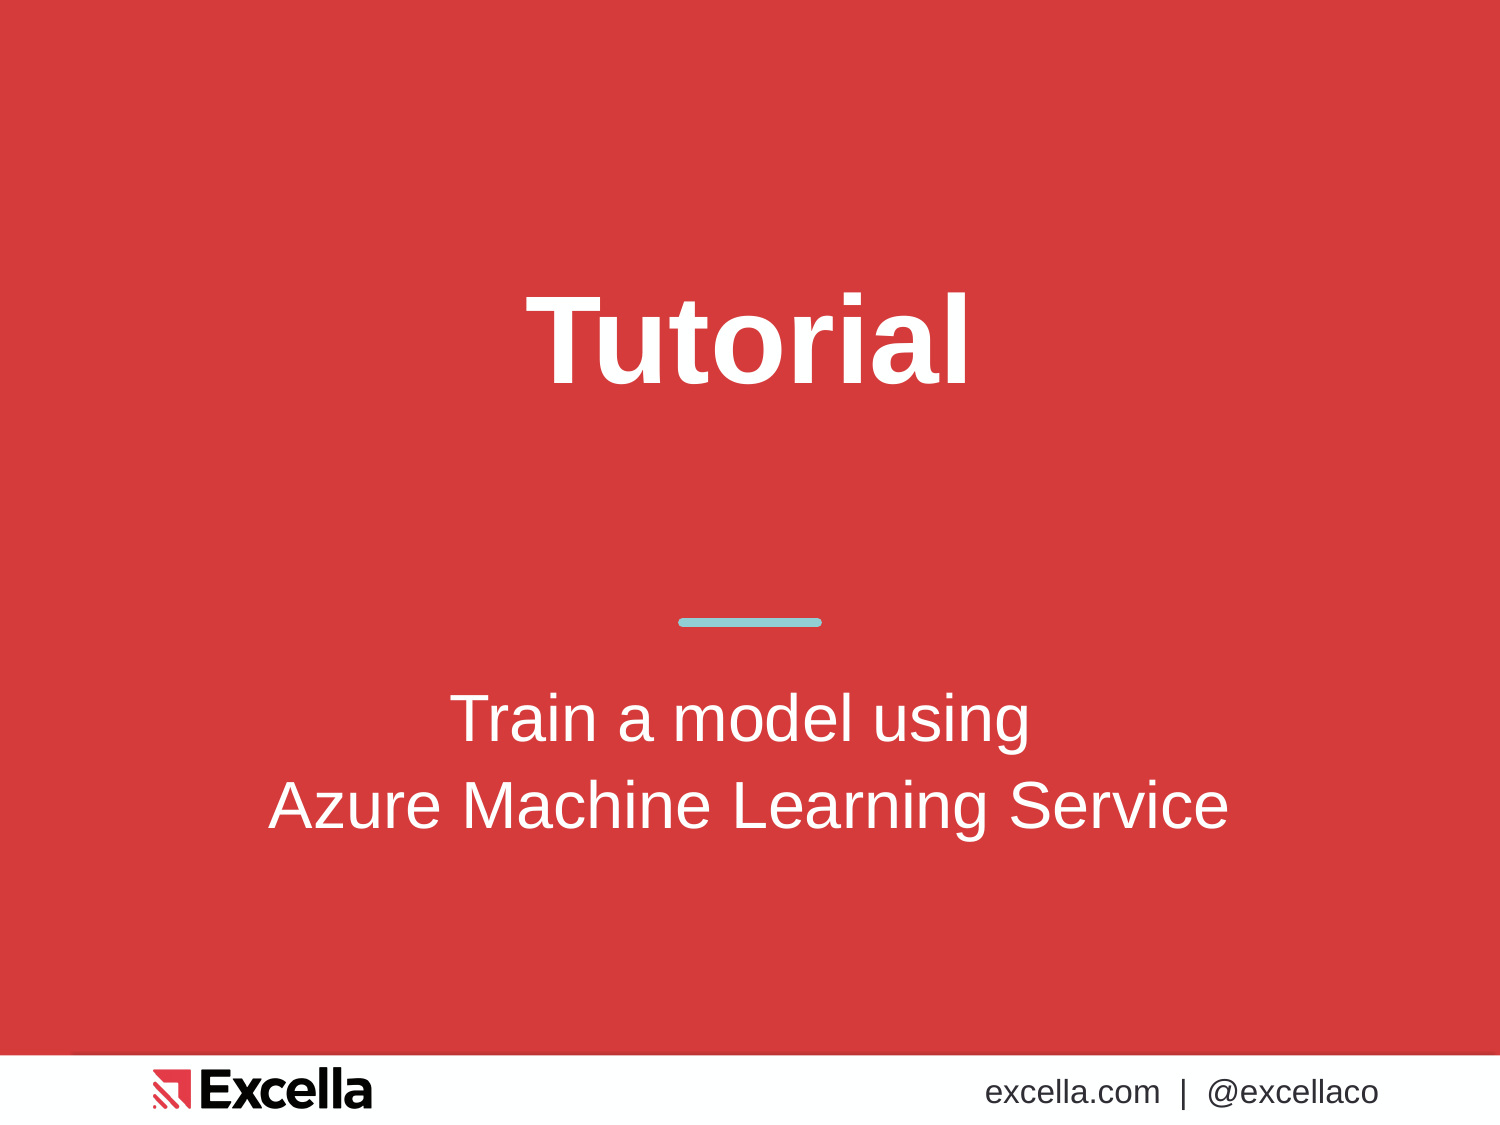

# Tutorial
Train a model using
Azure Machine Learning Service